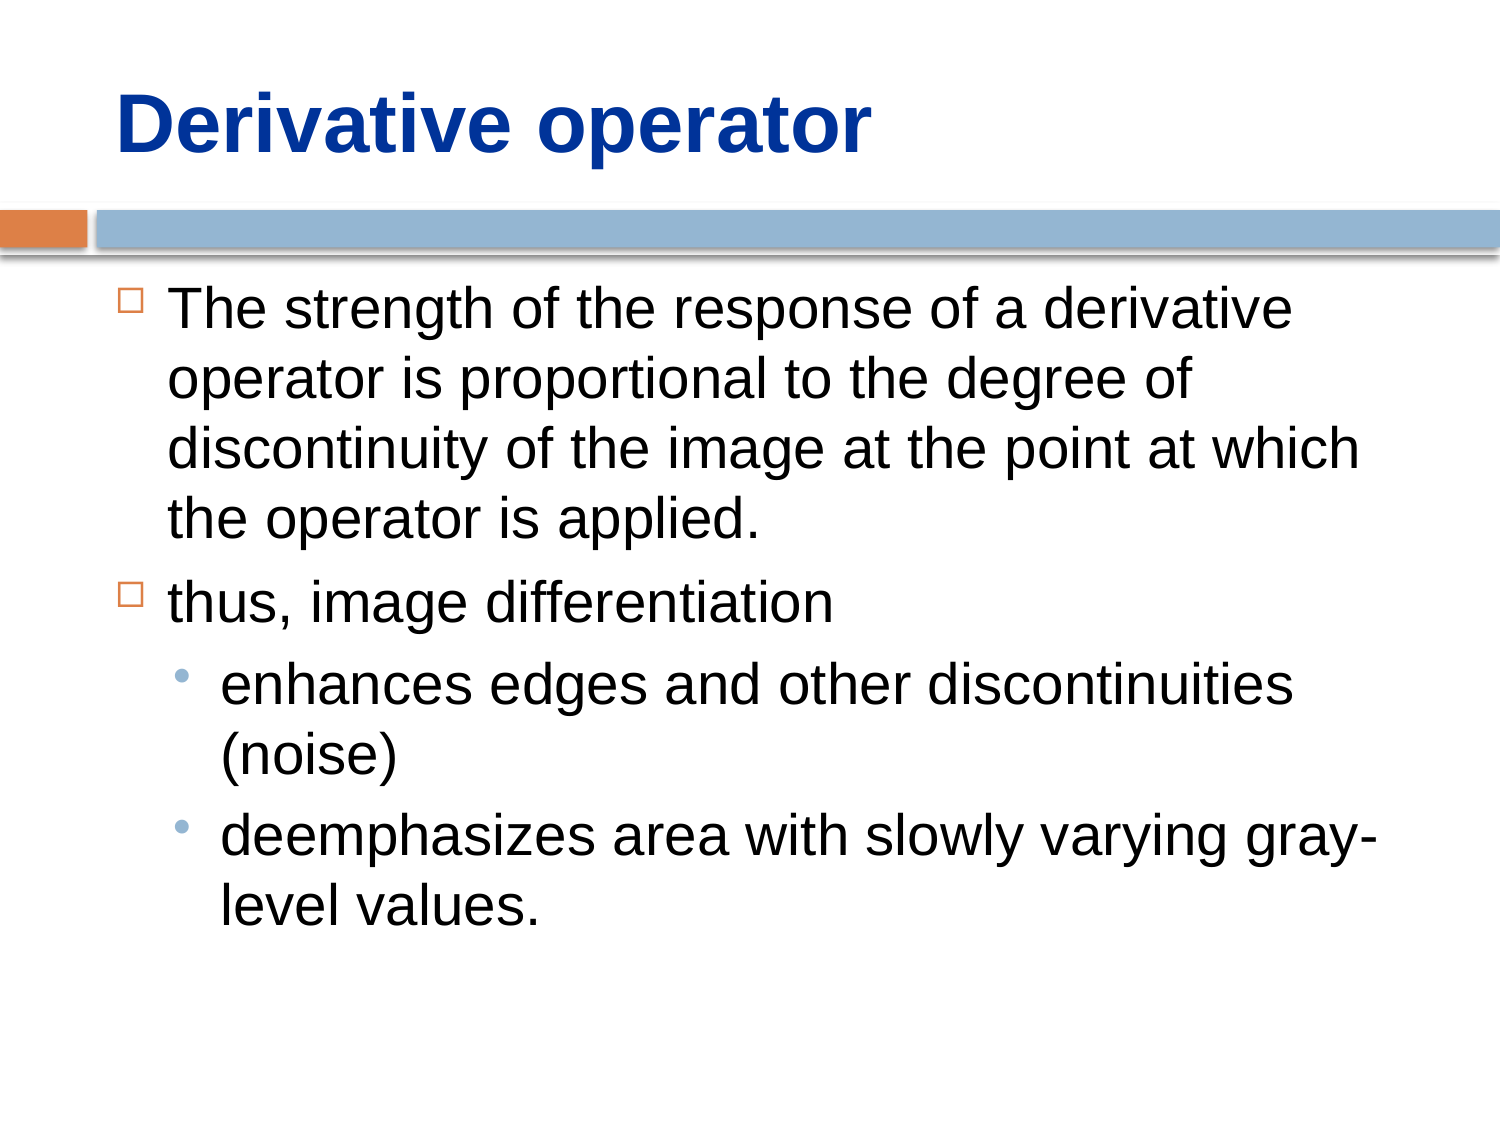

# Derivative operator
The strength of the response of a derivative operator is proportional to the degree of discontinuity of the image at the point at which the operator is applied.
thus, image differentiation
enhances edges and other discontinuities (noise)
deemphasizes area with slowly varying gray-level values.